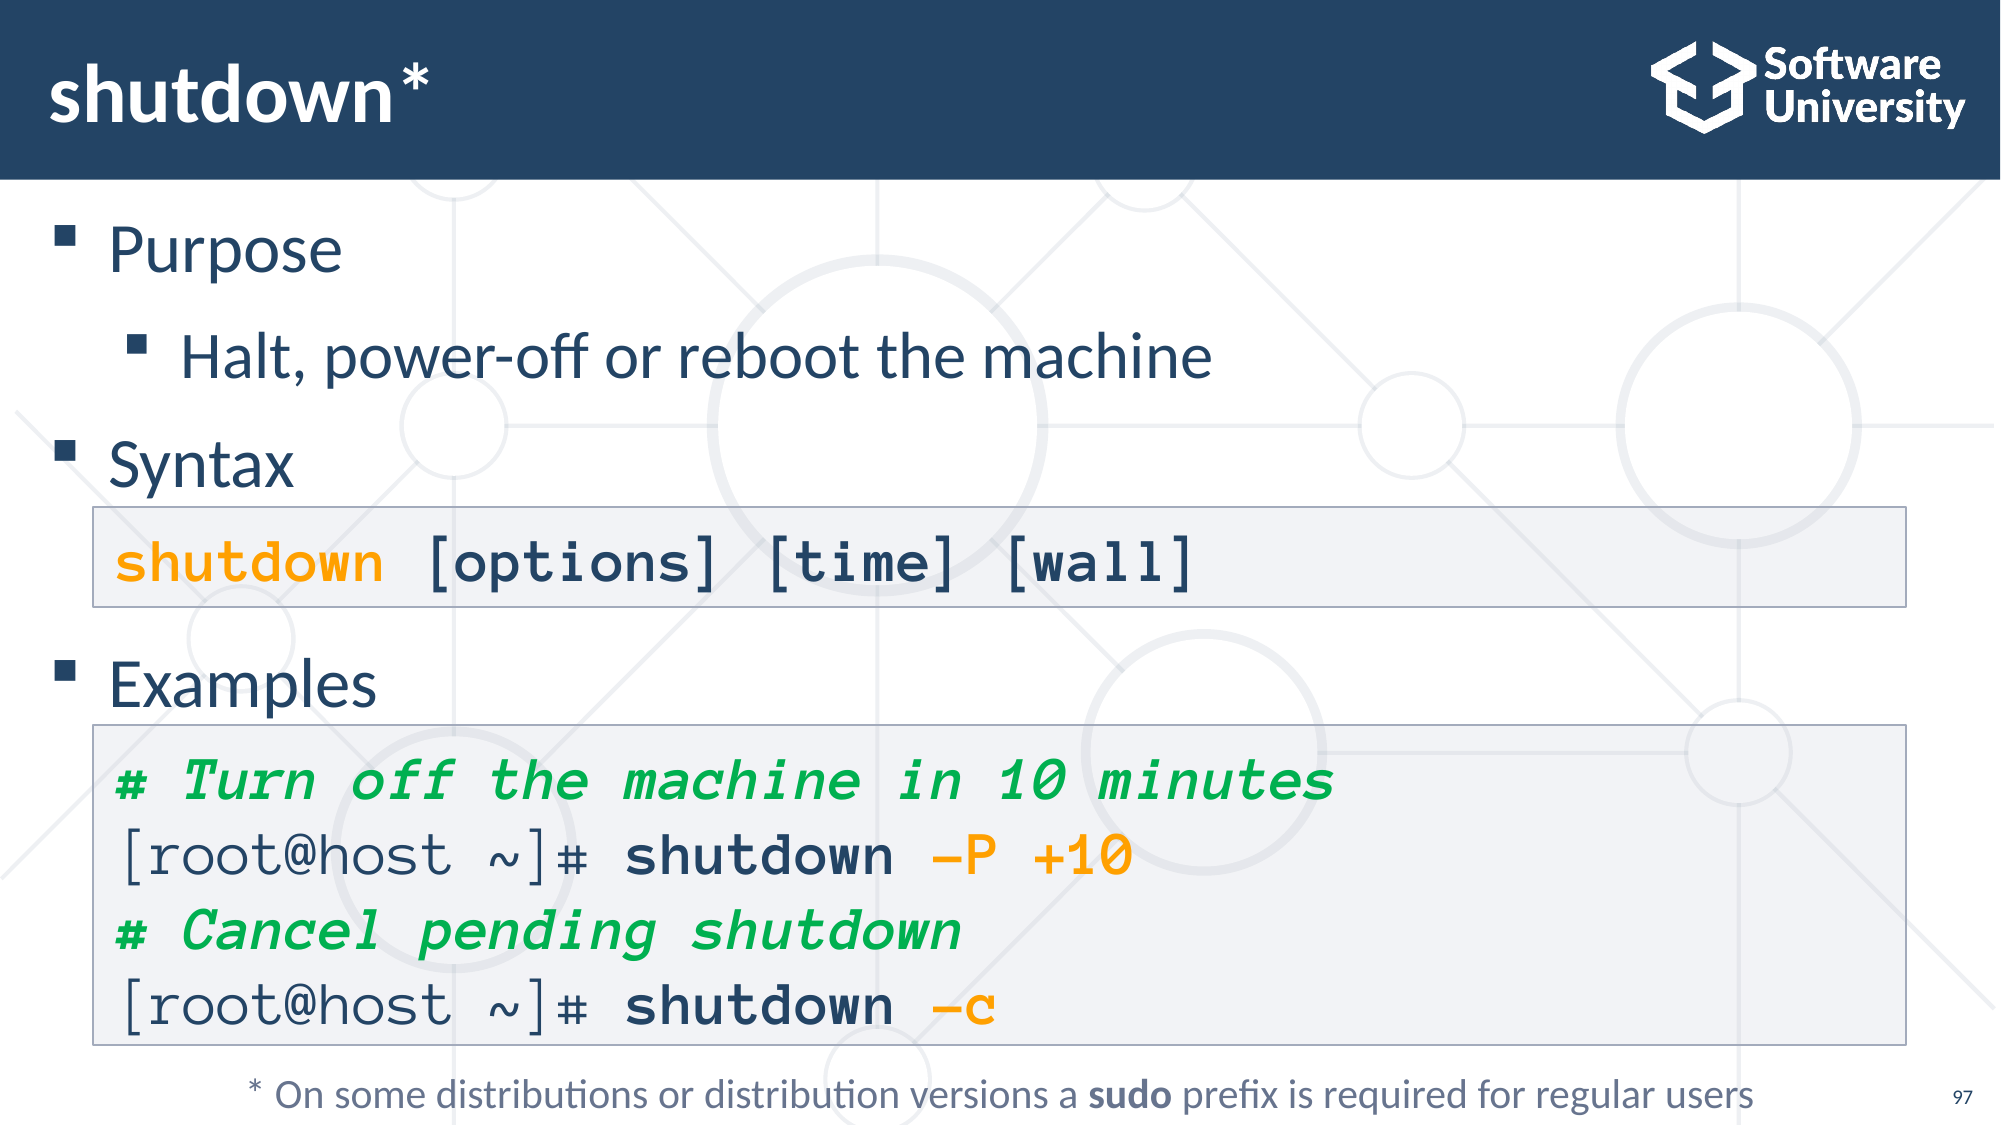

# shutdown*
Purpose
Halt, power-off or reboot the machine
Syntax

Examples

shutdown [options] [time] [wall]
# Turn off the machine in 10 minutes
[root@host ~]# shutdown -P +10
# Cancel pending shutdown
[root@host ~]# shutdown -c
* On some distributions or distribution versions a sudo prefix is required for regular users
97